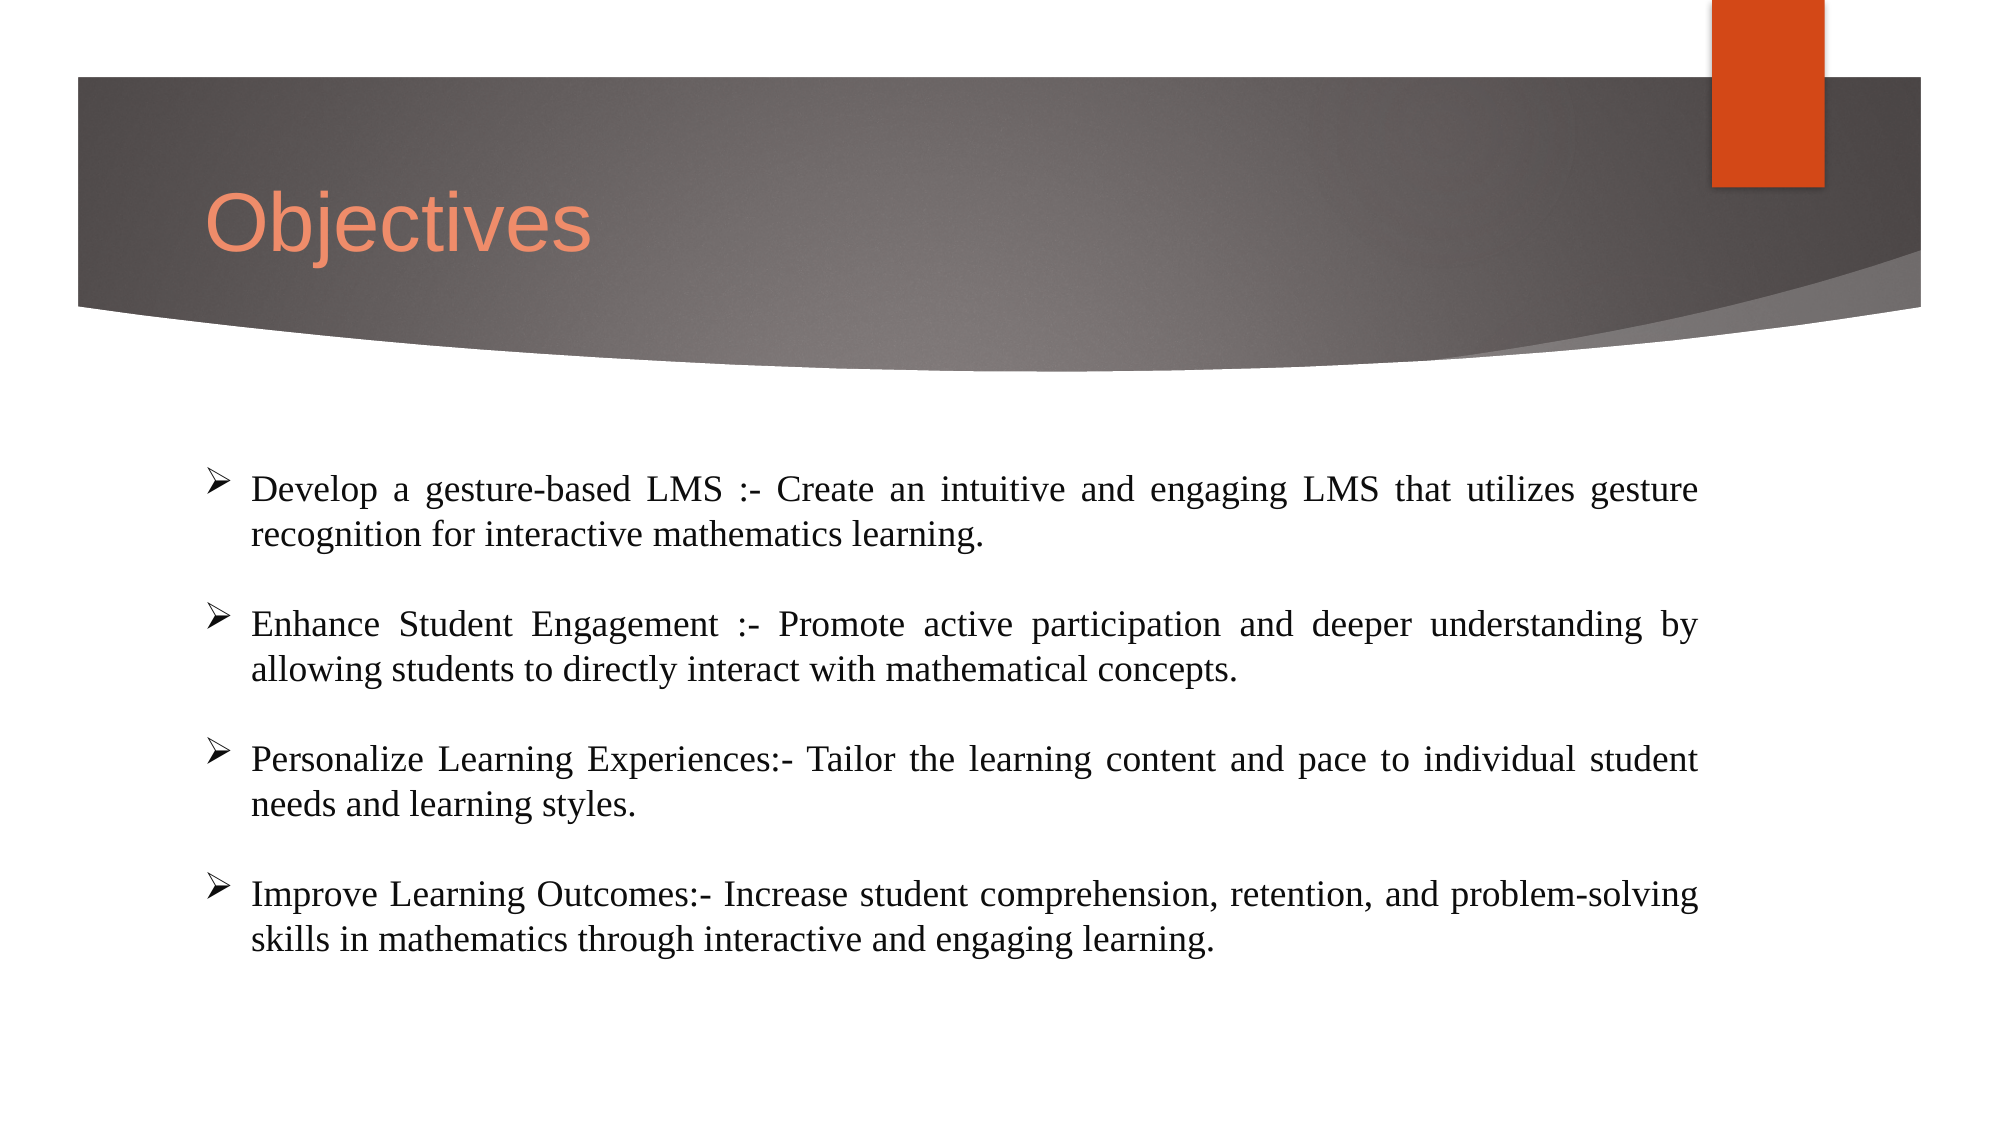

# Objectives
Develop a gesture-based LMS :- Create an intuitive and engaging LMS that utilizes gesture recognition for interactive mathematics learning.

Enhance Student Engagement :- Promote active participation and deeper understanding by allowing students to directly interact with mathematical concepts.

Personalize Learning Experiences:- Tailor the learning content and pace to individual student needs and learning styles.

Improve Learning Outcomes:- Increase student comprehension, retention, and problem-solving skills in mathematics through interactive and engaging learning.